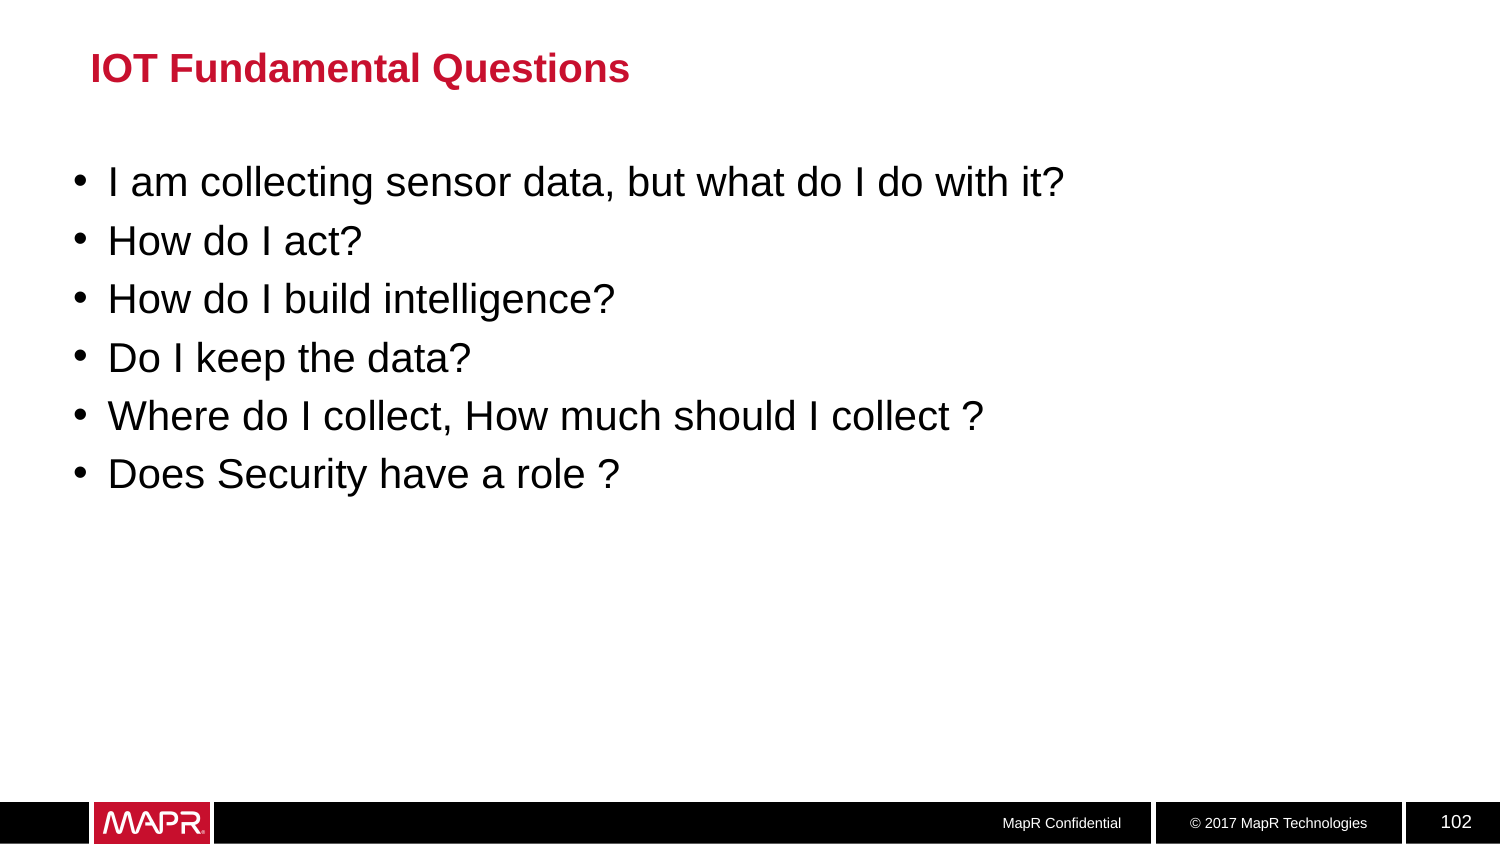

# IOT Fundamental Questions
I am collecting sensor data, but what do I do with it?
How do I act?
How do I build intelligence?
Do I keep the data?
Where do I collect, How much should I collect ?
Does Security have a role ?